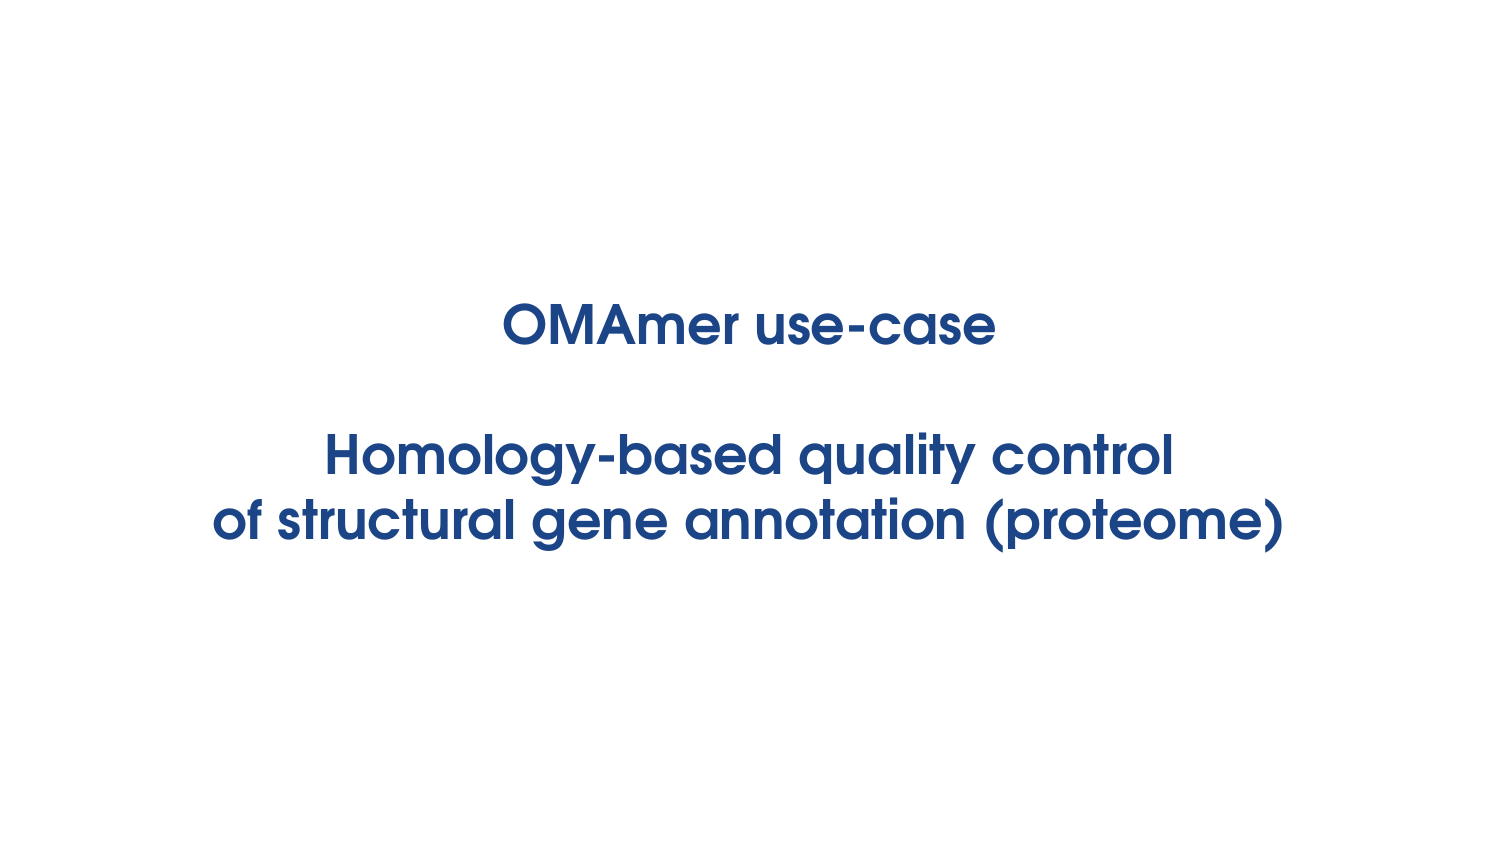

OMAmer use-case

Homology-based quality control
of structural gene annotation (proteome)